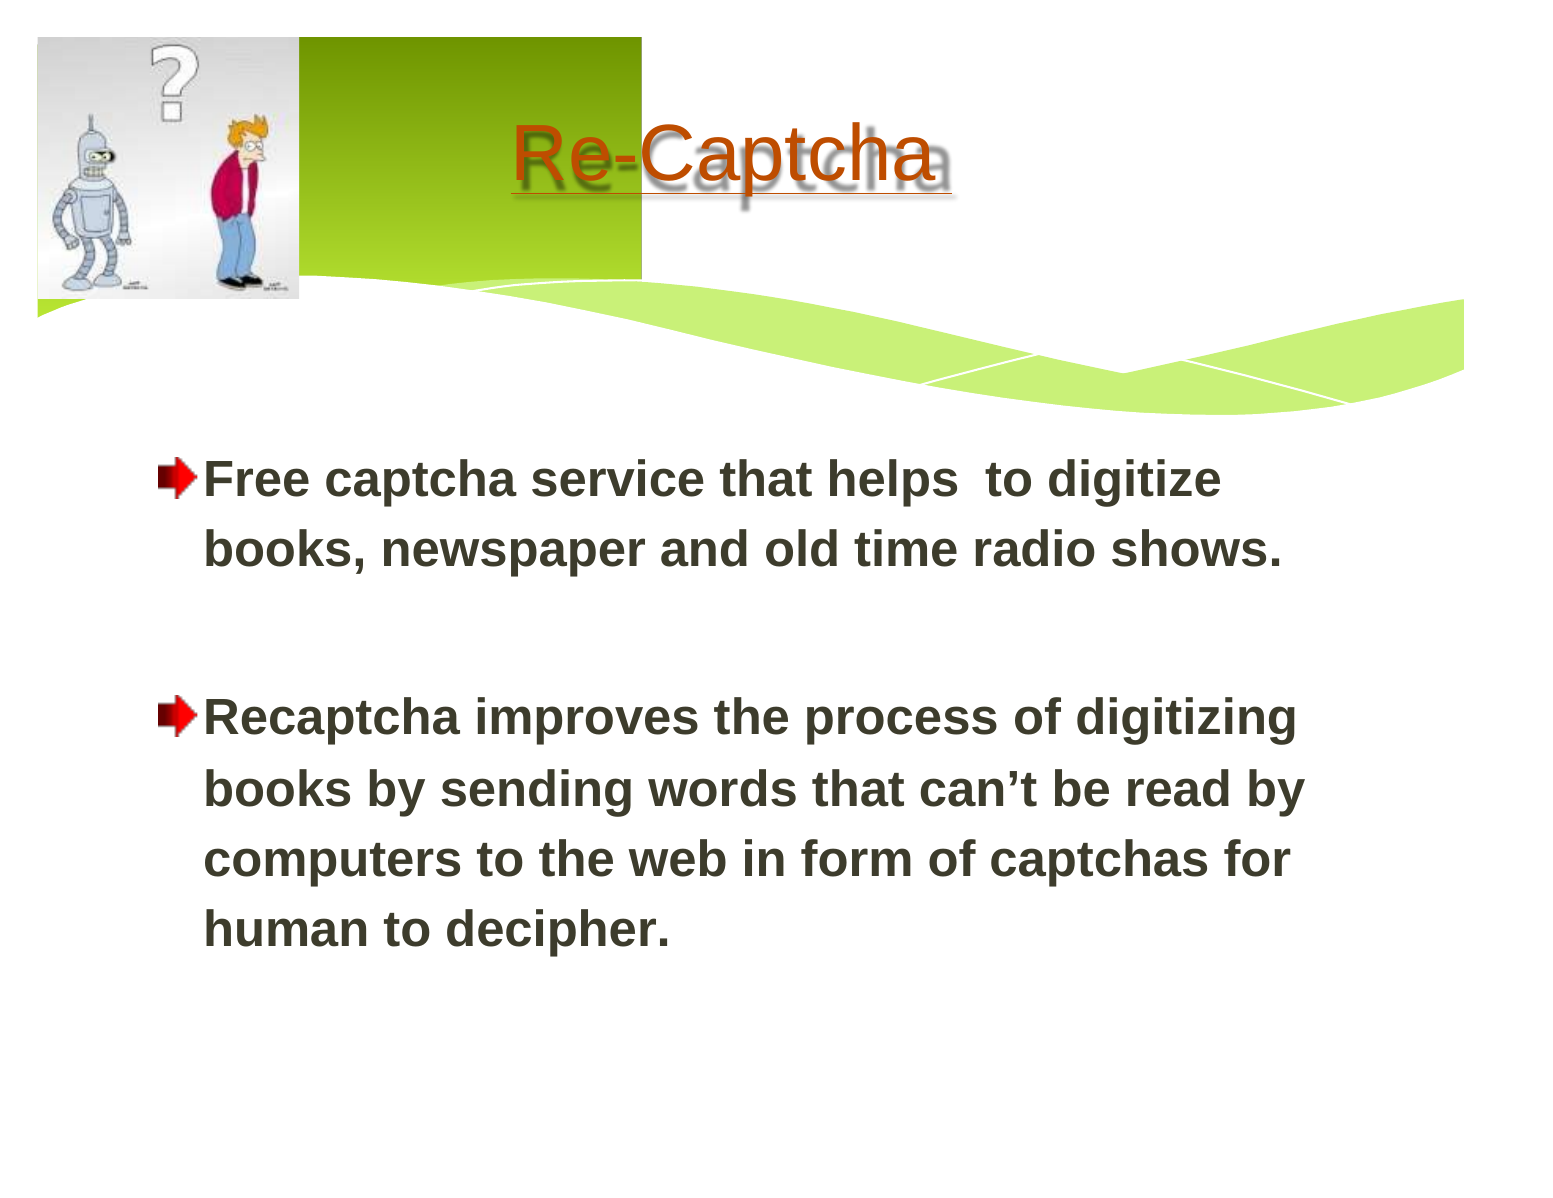

Re-Captcha

Free captcha service that helps
to digitize

books, newspaper and old time radio shows.
Recaptcha improves the process of digitizing
books by sending words that can’t be read by
computers to the web in form of captchas for
human to decipher.